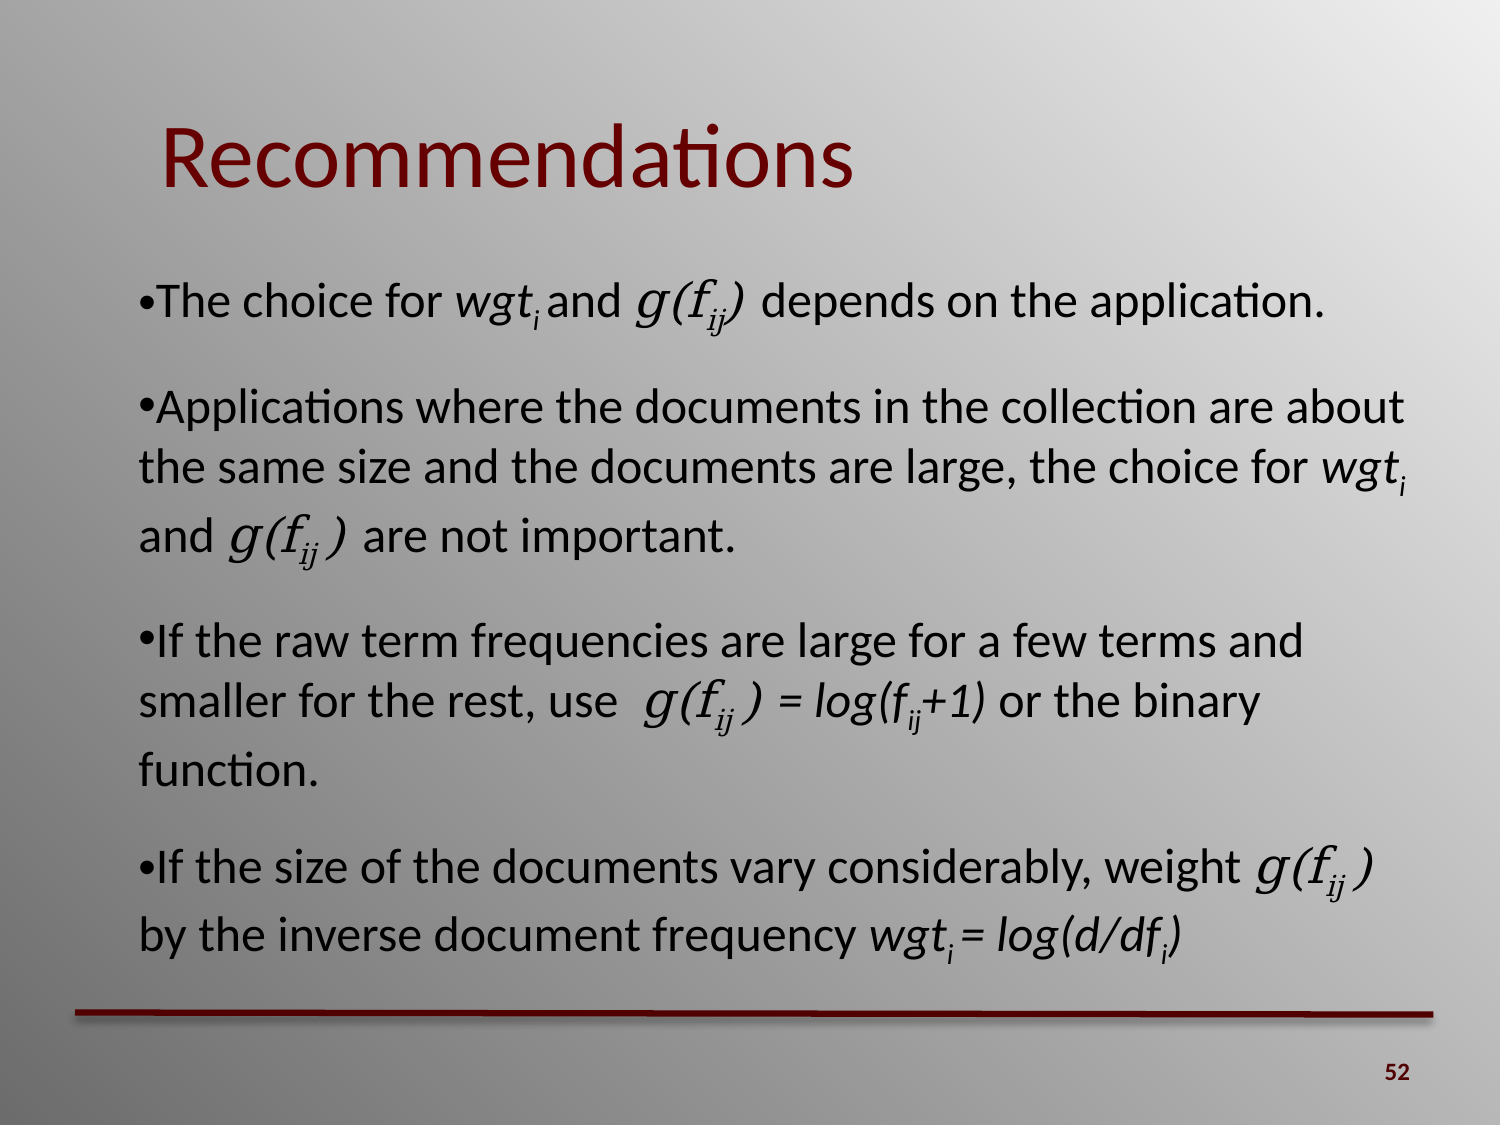

# Recommendations
The choice for wgti and g(fij) depends on the application.
Applications where the documents in the collection are about the same size and the documents are large, the choice for wgti and g(fij ) are not important.
If the raw term frequencies are large for a few terms and smaller for the rest, use  g(fij ) = log(fij+1) or the binary function.
If the size of the documents vary considerably, weight g(fij ) by the inverse document frequency wgti = log(d/dfi)
52